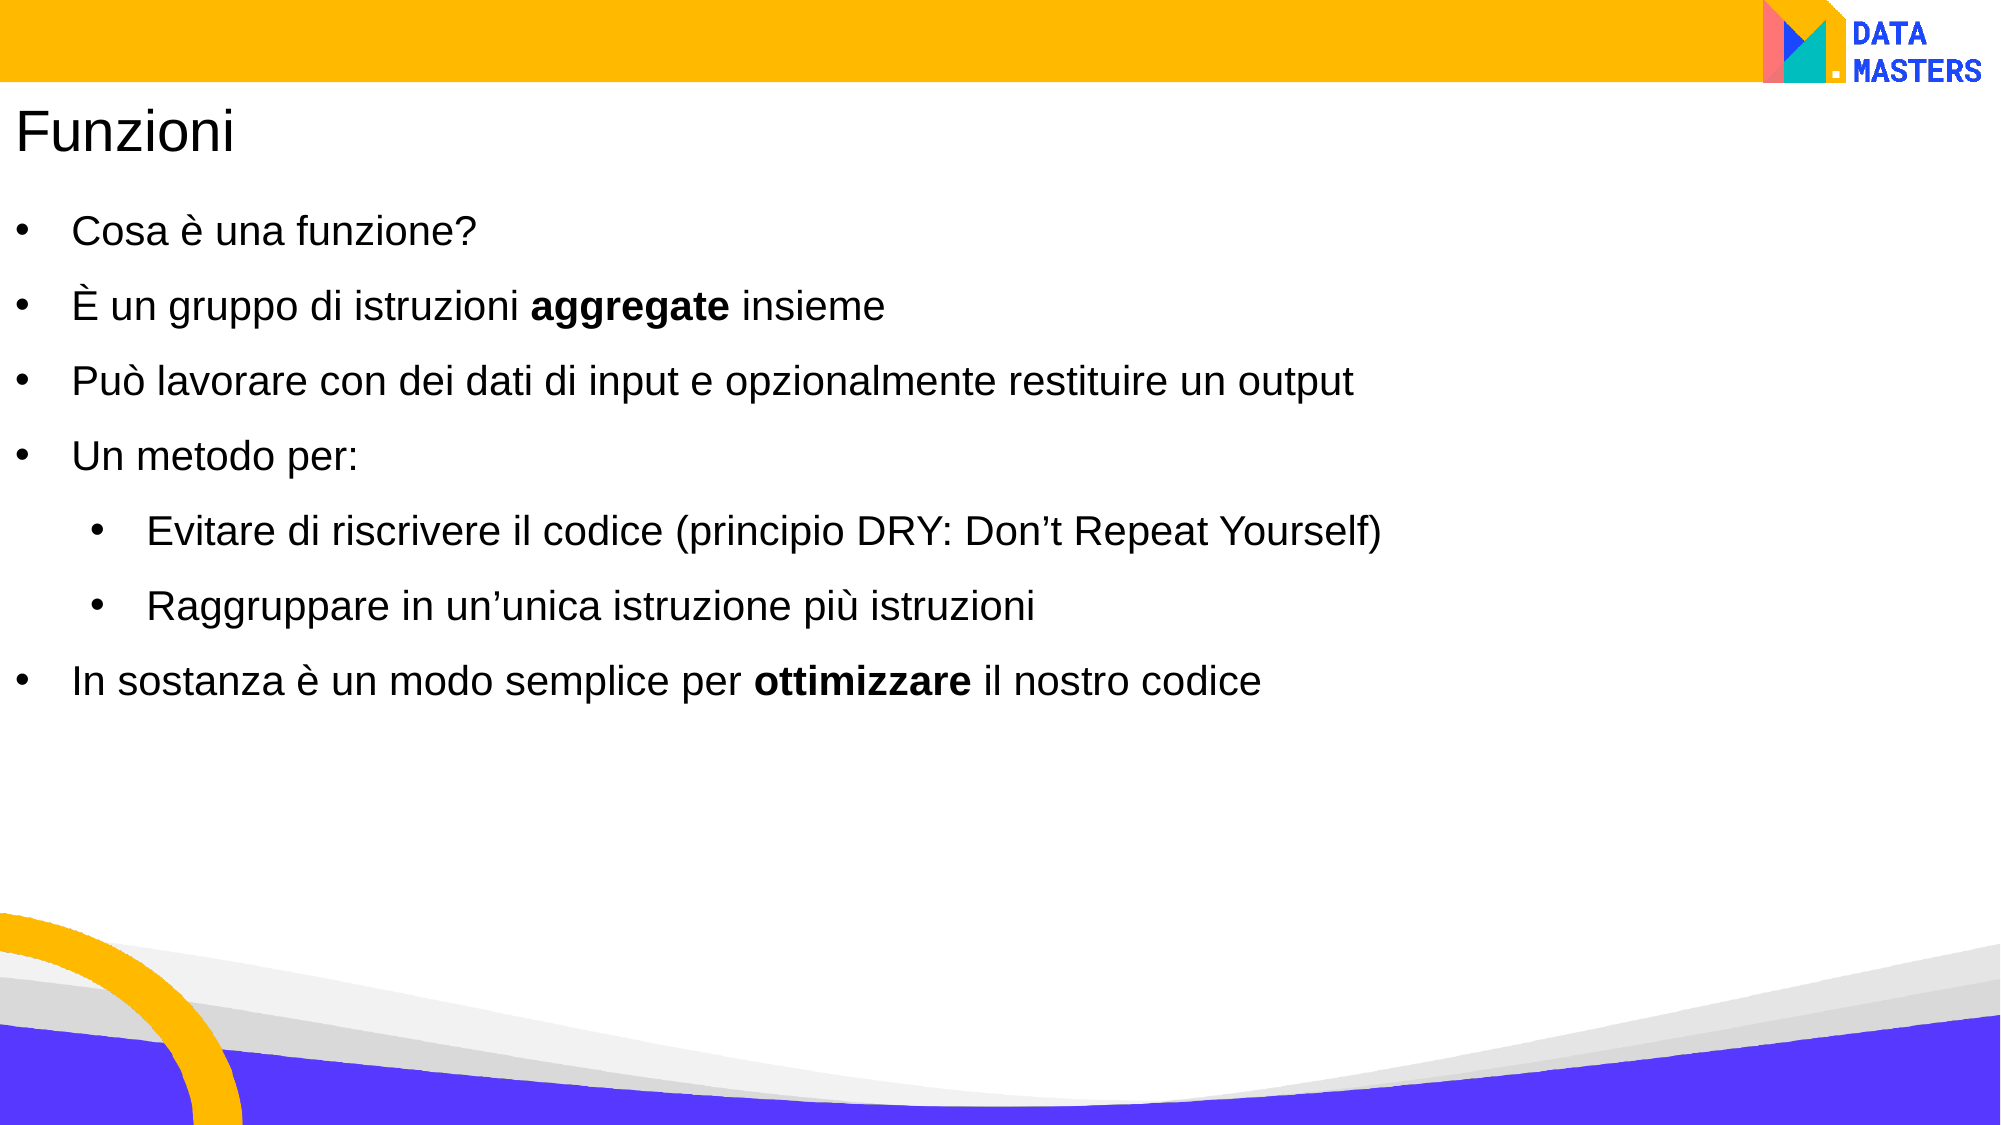

Funzioni
Cosa è una funzione?
È un gruppo di istruzioni aggregate insieme
Può lavorare con dei dati di input e opzionalmente restituire un output
Un metodo per:
Evitare di riscrivere il codice (principio DRY: Don’t Repeat Yourself)
Raggruppare in un’unica istruzione più istruzioni
In sostanza è un modo semplice per ottimizzare il nostro codice